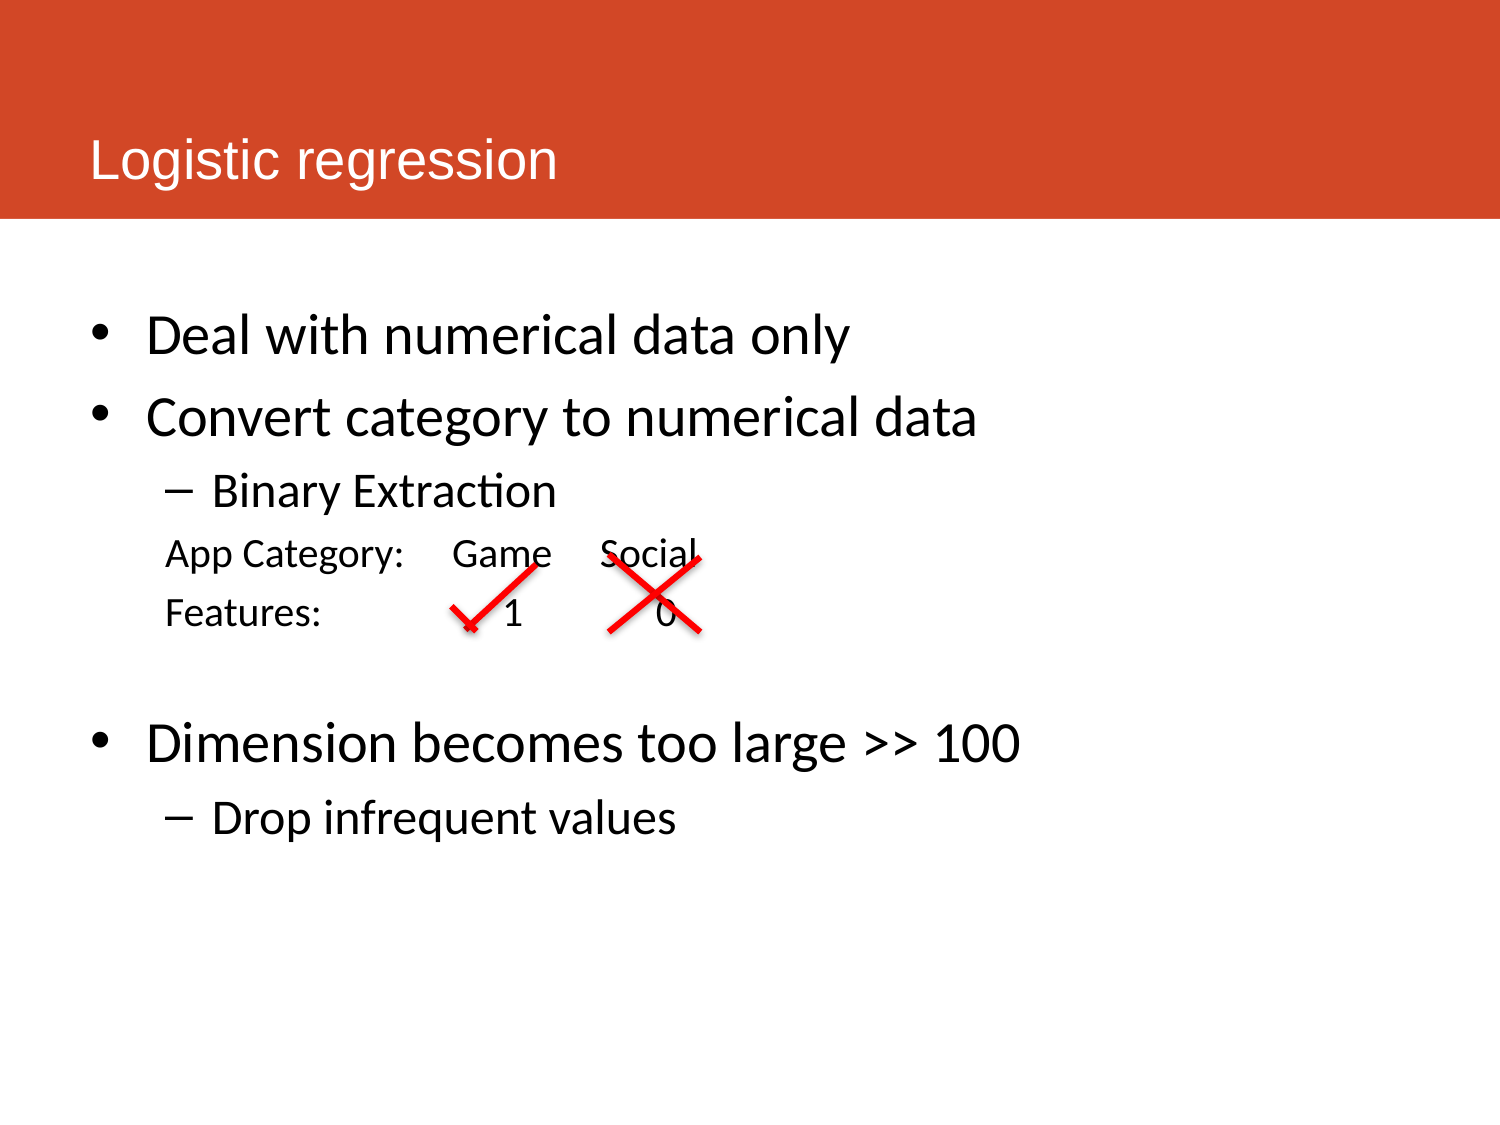

# Logistic regression

Deal with numerical data only
Convert category to numerical data
Binary Extraction
App Category:     Game     Social
Features:                   1              0

Dimension becomes too large >> 100
Drop infrequent values